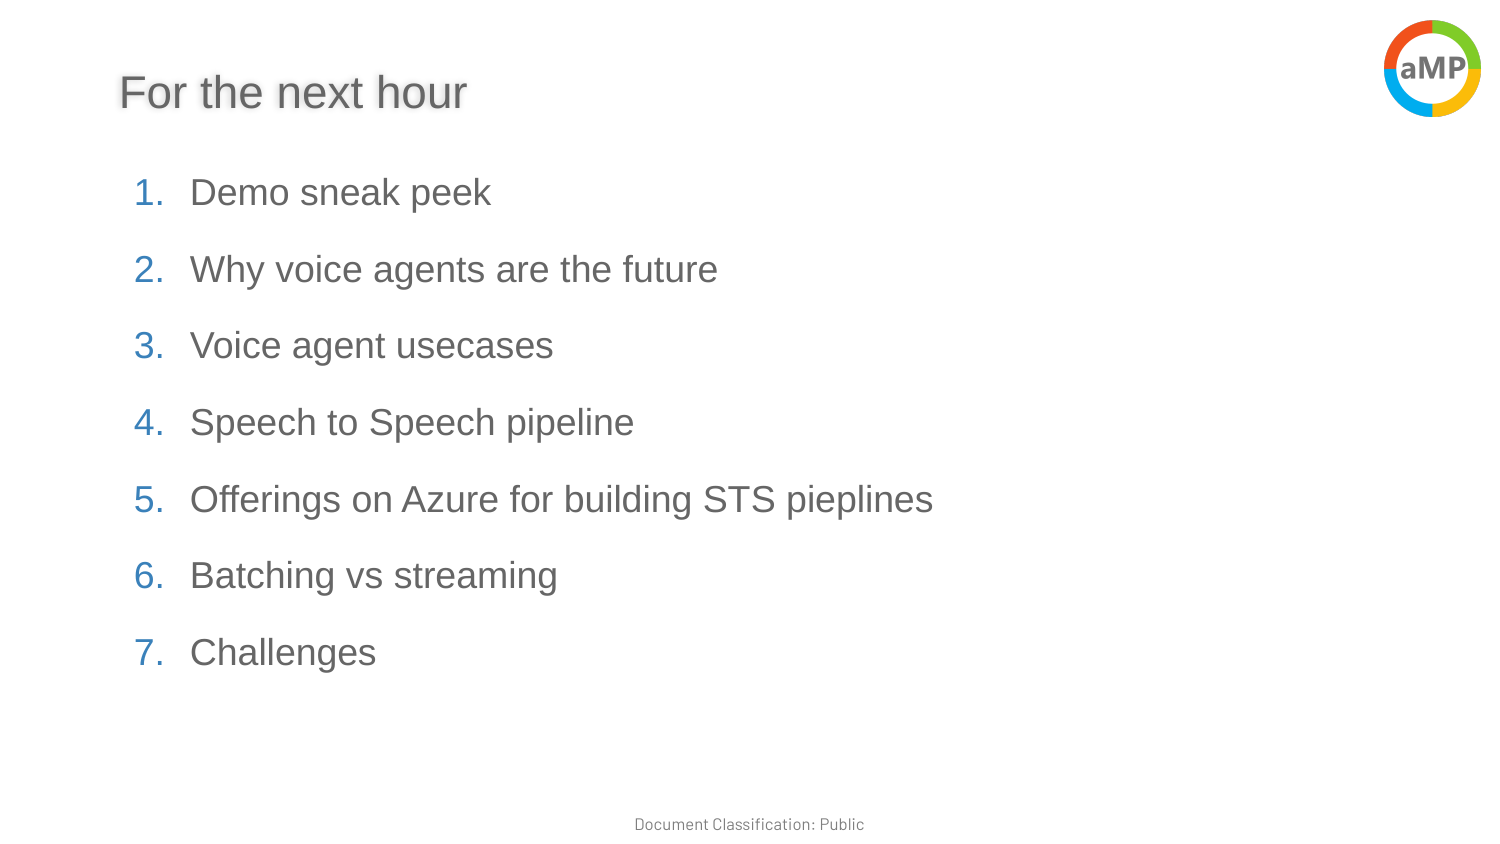

# For the next hour
Demo sneak peek
Why voice agents are the future
Voice agent usecases
Speech to Speech pipeline
Offerings on Azure for building STS pieplines
Batching vs streaming
Challenges